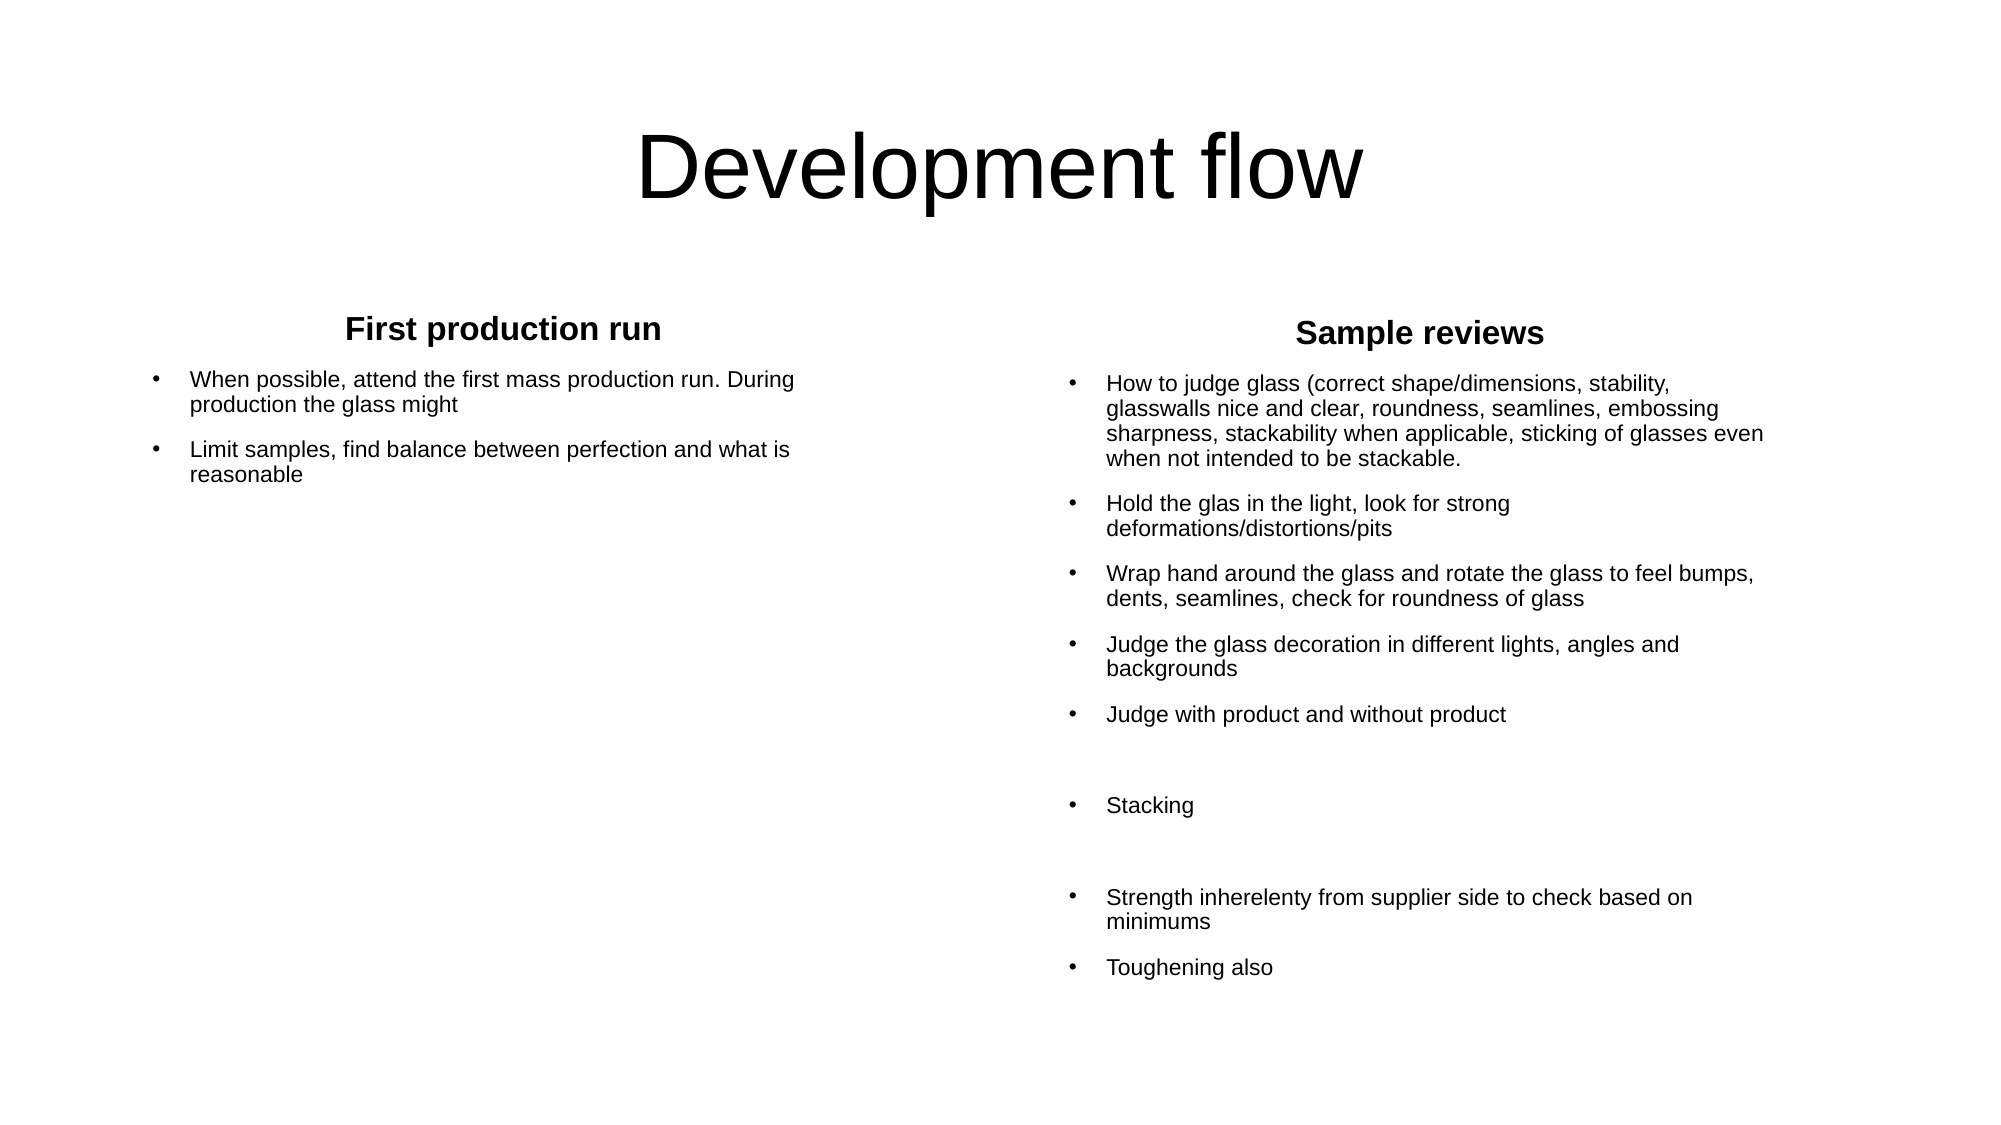

# Development flow
First production run
When possible, attend the first mass production run. During production the glass might
Limit samples, find balance between perfection and what is reasonable

Sample reviews
How to judge glass (correct shape/dimensions, stability, glasswalls nice and clear, roundness, seamlines, embossing sharpness, stackability when applicable, sticking of glasses even when not intended to be stackable.
Hold the glas in the light, look for strong deformations/distortions/pits
Wrap hand around the glass and rotate the glass to feel bumps, dents, seamlines, check for roundness of glass
Judge the glass decoration in different lights, angles and backgrounds
Judge with product and without product

Stacking

Strength inherelenty from supplier side to check based on minimums
Toughening also